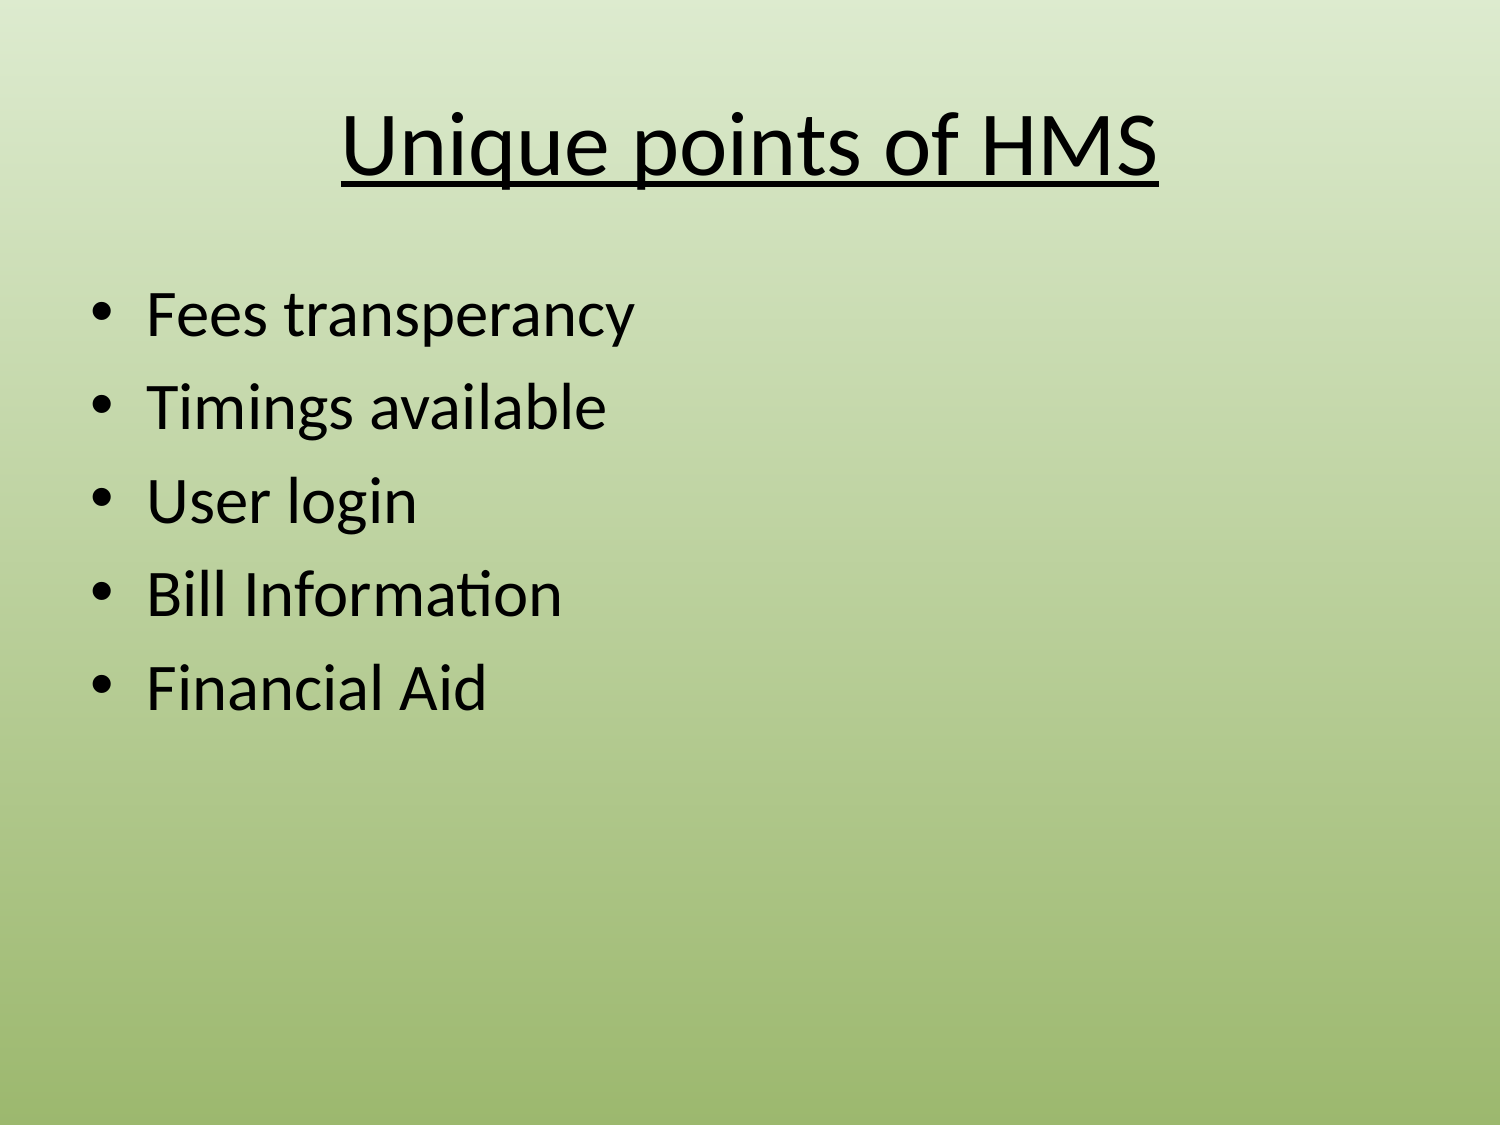

# Unique points of HMS
Fees transperancy
Timings available
User login
Bill Information
Financial Aid